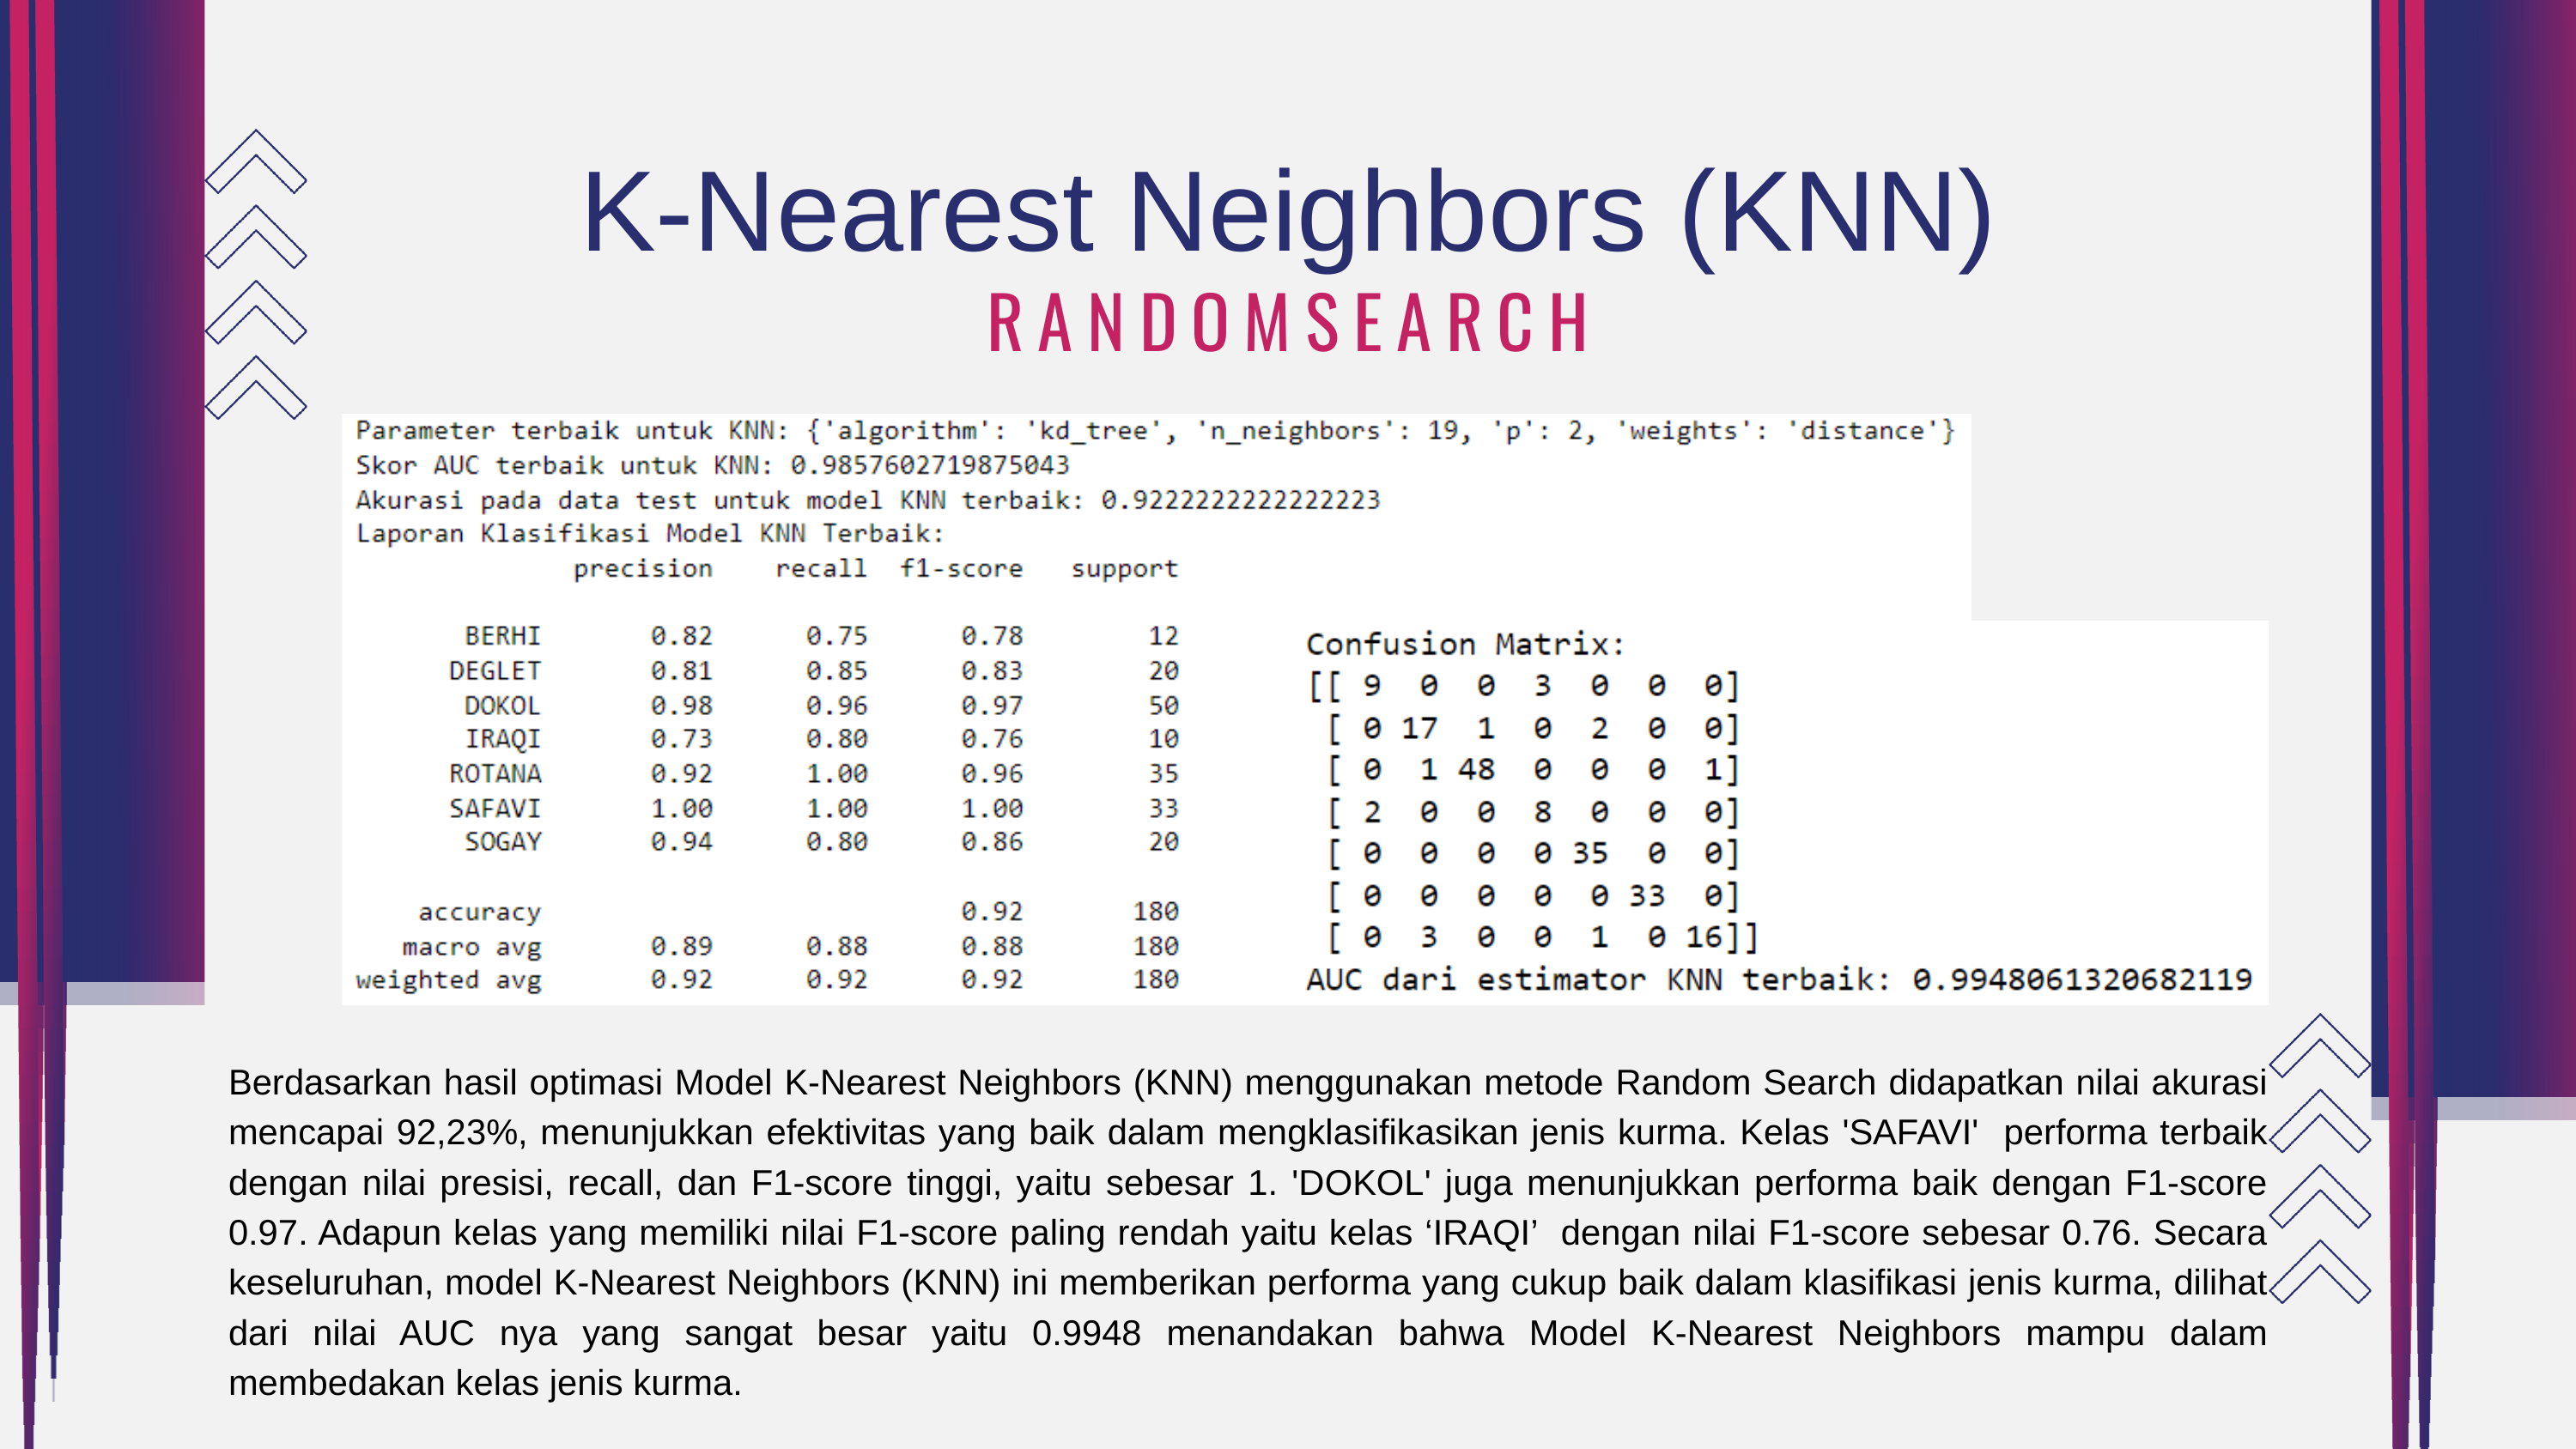

K-Nearest Neighbors (KNN)
RANDOMSEARCH

Berdasarkan hasil optimasi Model K-Nearest Neighbors (KNN) menggunakan metode Random Search didapatkan nilai akurasi mencapai 92,23%, menunjukkan efektivitas yang baik dalam mengklasifikasikan jenis kurma. Kelas 'SAFAVI'  performa terbaik dengan nilai presisi, recall, dan F1-score tinggi, yaitu sebesar 1. 'DOKOL' juga menunjukkan performa baik dengan F1-score 0.97. Adapun kelas yang memiliki nilai F1-score paling rendah yaitu kelas ‘IRAQI’  dengan nilai F1-score sebesar 0.76. Secara keseluruhan, model K-Nearest Neighbors (KNN) ini memberikan performa yang cukup baik dalam klasifikasi jenis kurma, dilihat dari nilai AUC nya yang sangat besar yaitu 0.9948 menandakan bahwa Model K-Nearest Neighbors mampu dalam membedakan kelas jenis kurma.